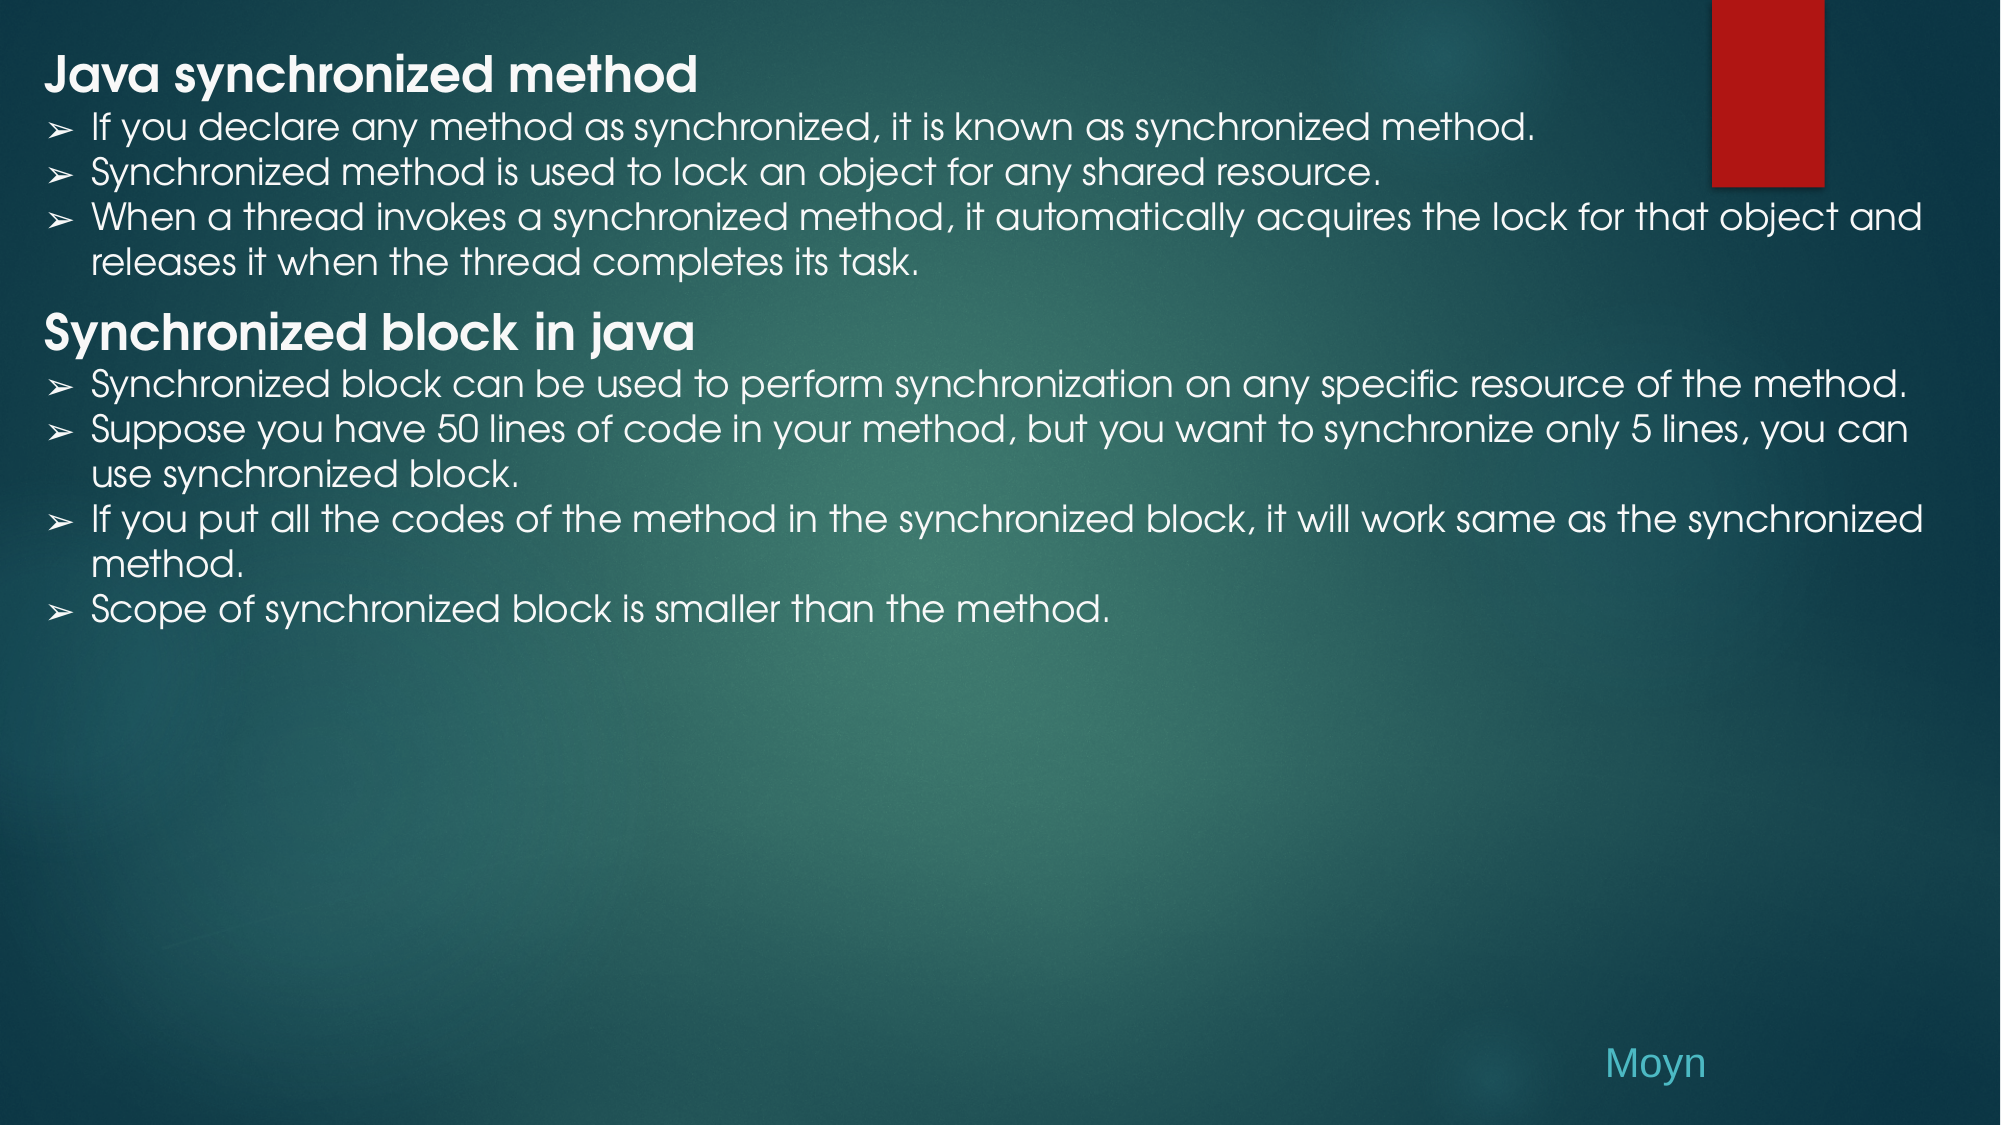

Java synchronized method
If you declare any method as synchronized, it is known as synchronized method.
Synchronized method is used to lock an object for any shared resource.
When a thread invokes a synchronized method, it automatically acquires the lock for that object and releases it when the thread completes its task.
Synchronized block in java
Synchronized block can be used to perform synchronization on any specific resource of the method.
Suppose you have 50 lines of code in your method, but you want to synchronize only 5 lines, you can use synchronized block.
If you put all the codes of the method in the synchronized block, it will work same as the synchronized method.
Scope of synchronized block is smaller than the method.
Moyn